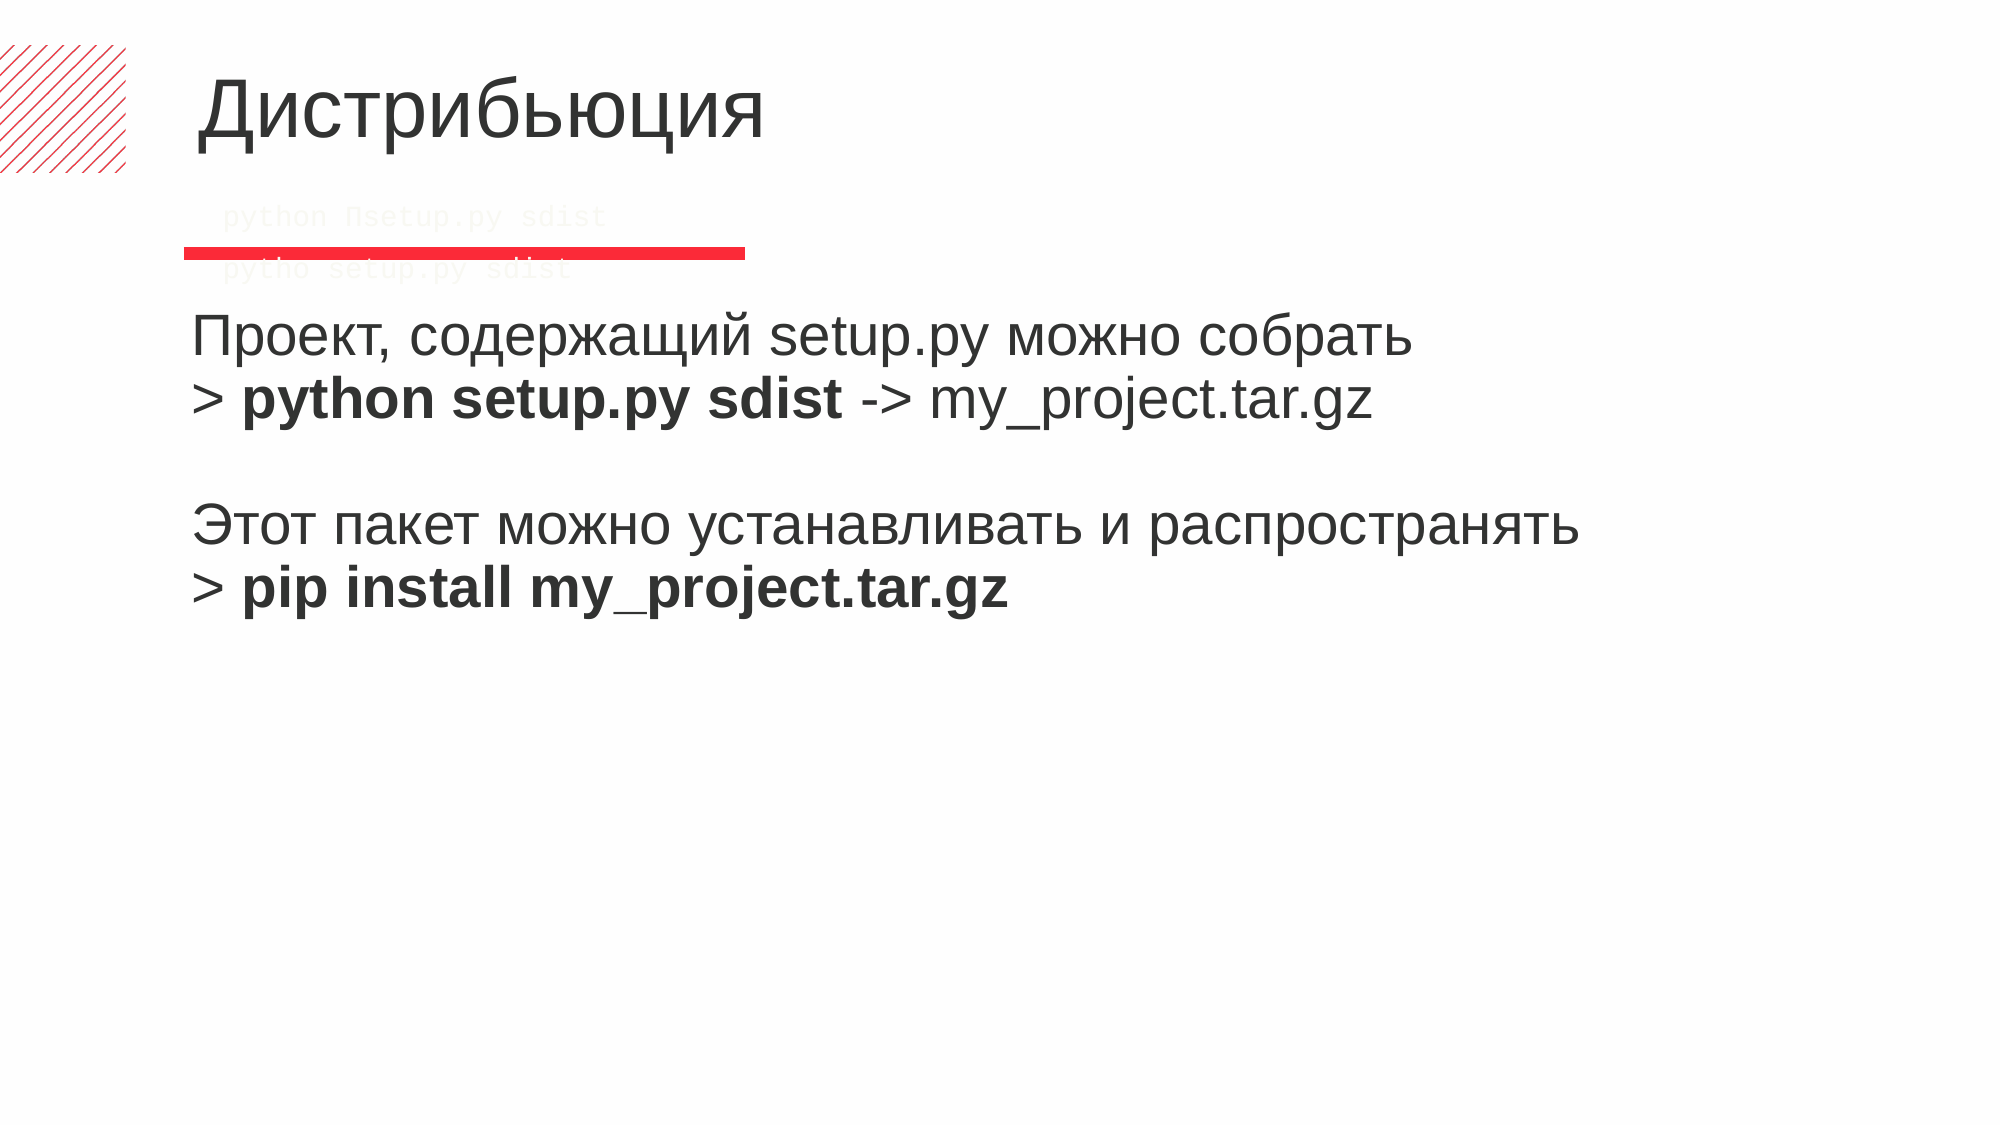

Дистрибьюция
python Пsetup.py sdist
pytho setup.py sdist
Проект, содержащий setup.py можно собрать
> python setup.py sdist -> my_project.tar.gz
Этот пакет можно устанавливать и распространять
> pip install my_project.tar.gz